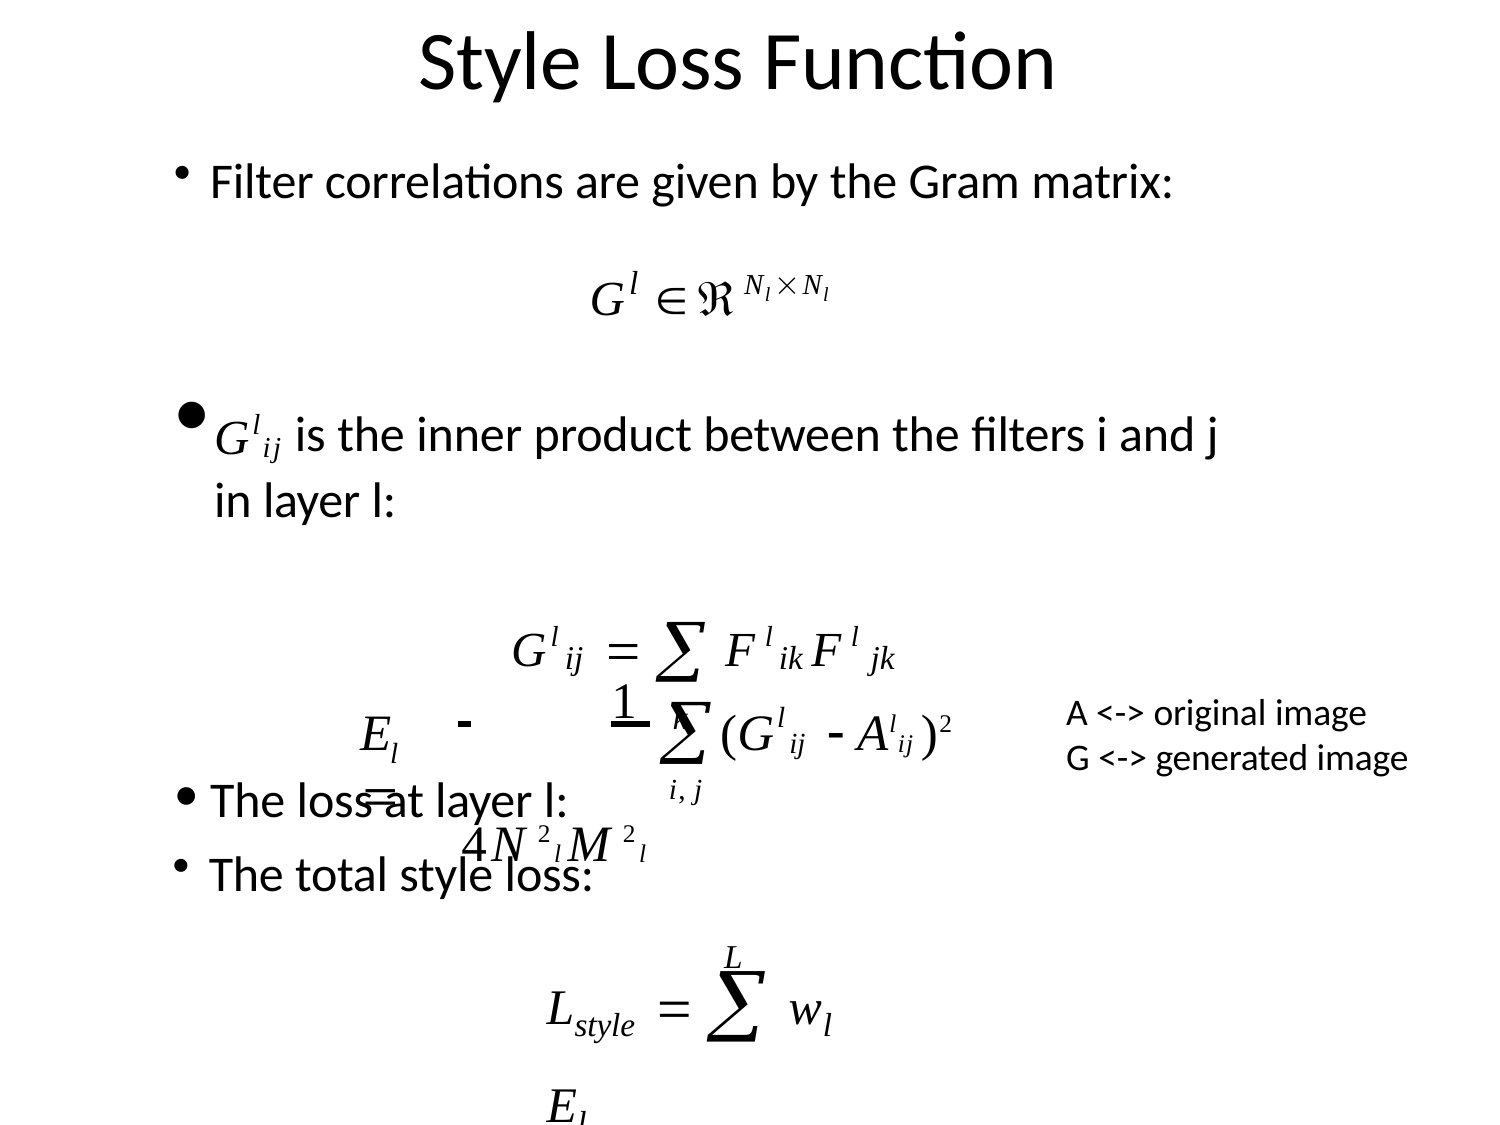

Style Loss Function
Filter correlations are given by the Gram matrix:
Gl  ∈ℜNl ×Nl
Glij is the inner product between the filters i and j in layer l:
Glij  = ∑ Flik Fl jk
k
The loss at layer l:
 	1 	4N 2l M 2l
∑
i, j
A <-> original image
G <-> generated image
l
E	=
(G	− Alij )2
ij
l
The total style loss:
L
Lstyle  = ∑ wl El
l =0